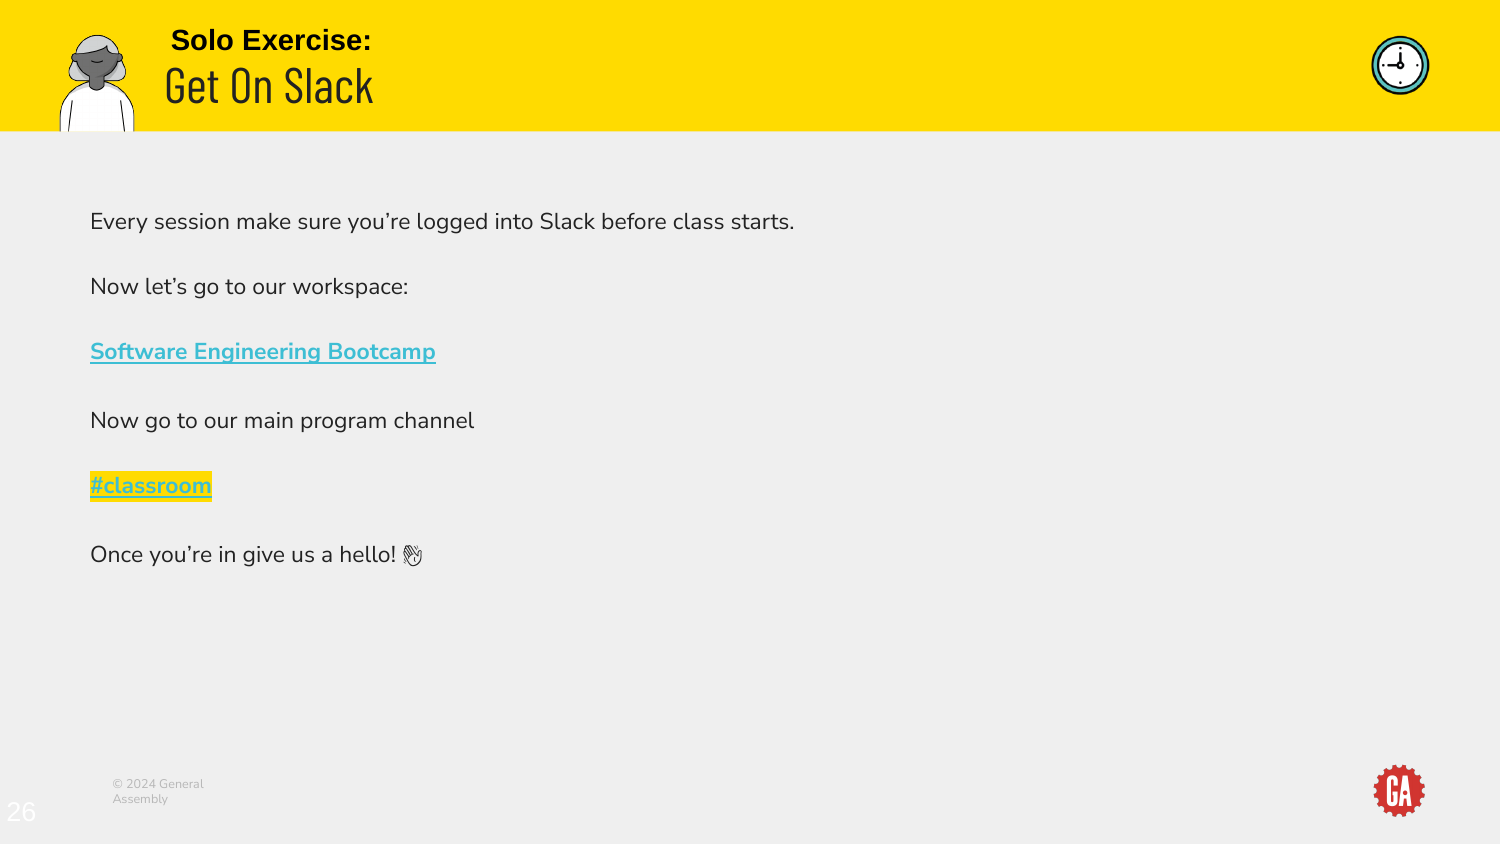

# Get On Slack
Every session make sure you’re logged into Slack before class starts.
Now let’s go to our workspace:
Software Engineering Bootcamp
Now go to our main program channel
#classroom
Once you’re in give us a hello! 👋
26